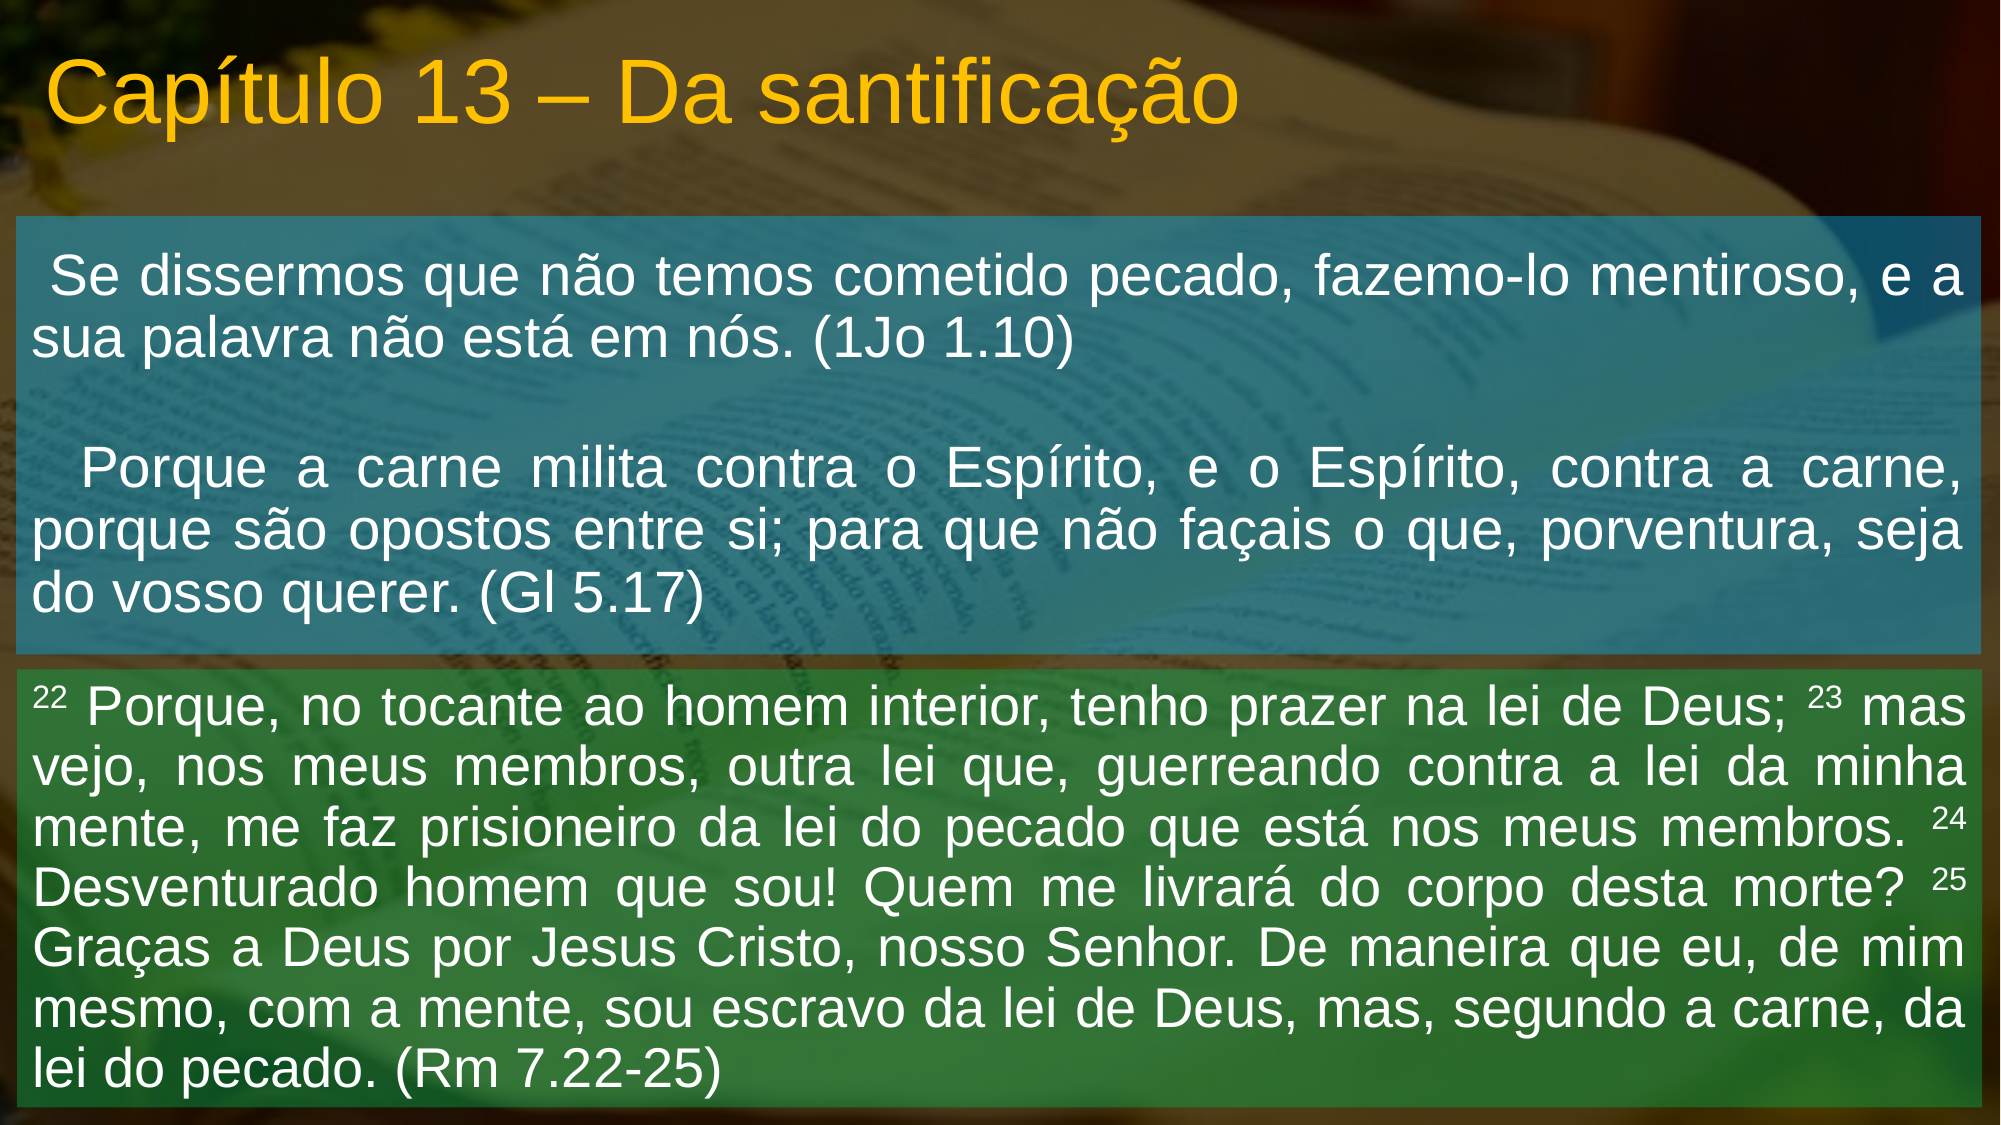

# Capítulo 13 – Da santificação
 Se dissermos que não temos cometido pecado, fazemo-lo mentiroso, e a sua palavra não está em nós. (1Jo 1.10)

  Porque a carne milita contra o Espírito, e o Espírito, contra a carne, porque são opostos entre si; para que não façais o que, porventura, seja do vosso querer. (Gl 5.17)
22 Porque, no tocante ao homem interior, tenho prazer na lei de Deus; 23 mas vejo, nos meus membros, outra lei que, guerreando contra a lei da minha mente, me faz prisioneiro da lei do pecado que está nos meus membros. 24 Desventurado homem que sou! Quem me livrará do corpo desta morte? 25 Graças a Deus por Jesus Cristo, nosso Senhor. De maneira que eu, de mim mesmo, com a mente, sou escravo da lei de Deus, mas, segundo a carne, da lei do pecado. (Rm 7.22-25)